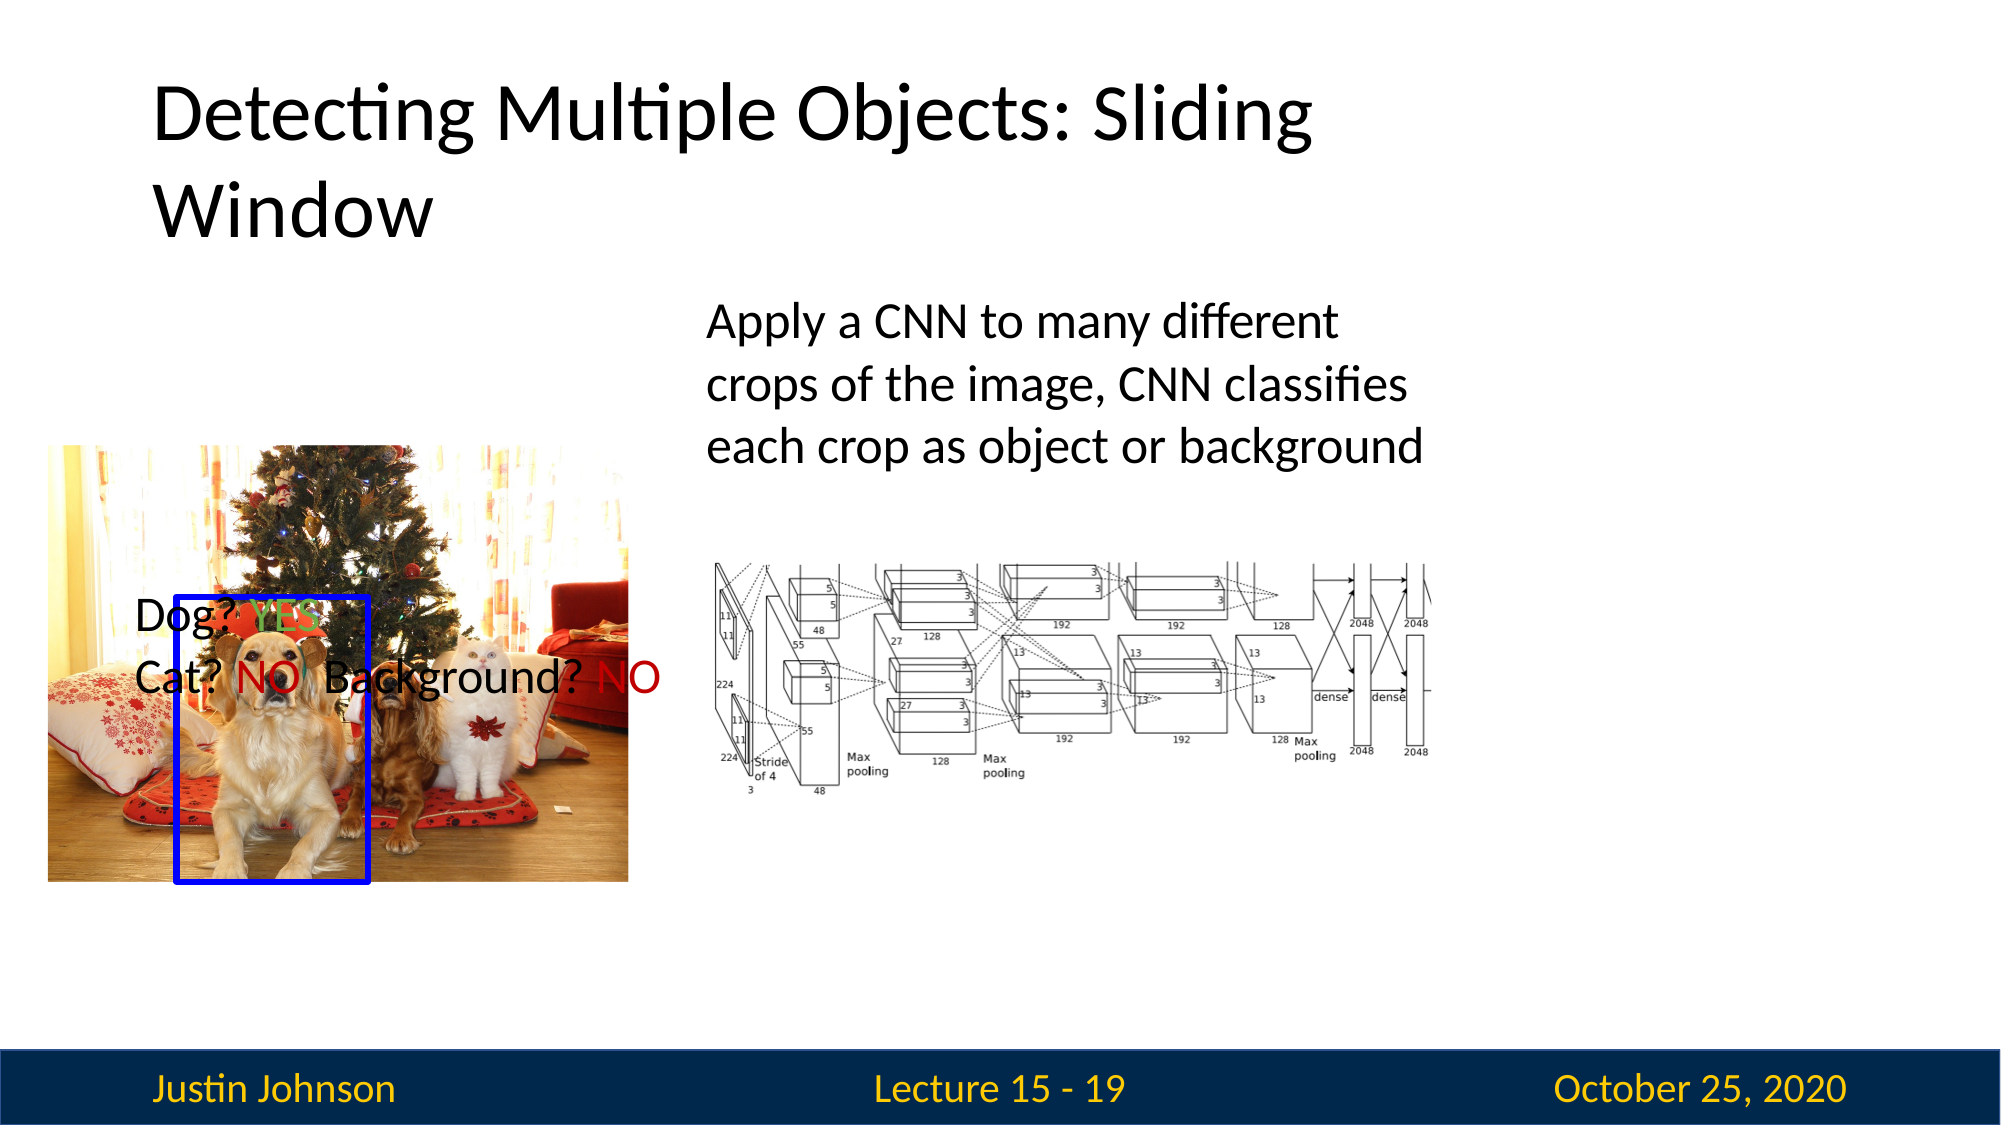

# Detecting Multiple Objects: Sliding Window
Apply a CNN to many different  crops of the image, CNN classifies  each crop as object or background

Dog? YES
Cat? NO  Background? NO

Justin Johnson
October 25, 2020
Lecture 15 - 19